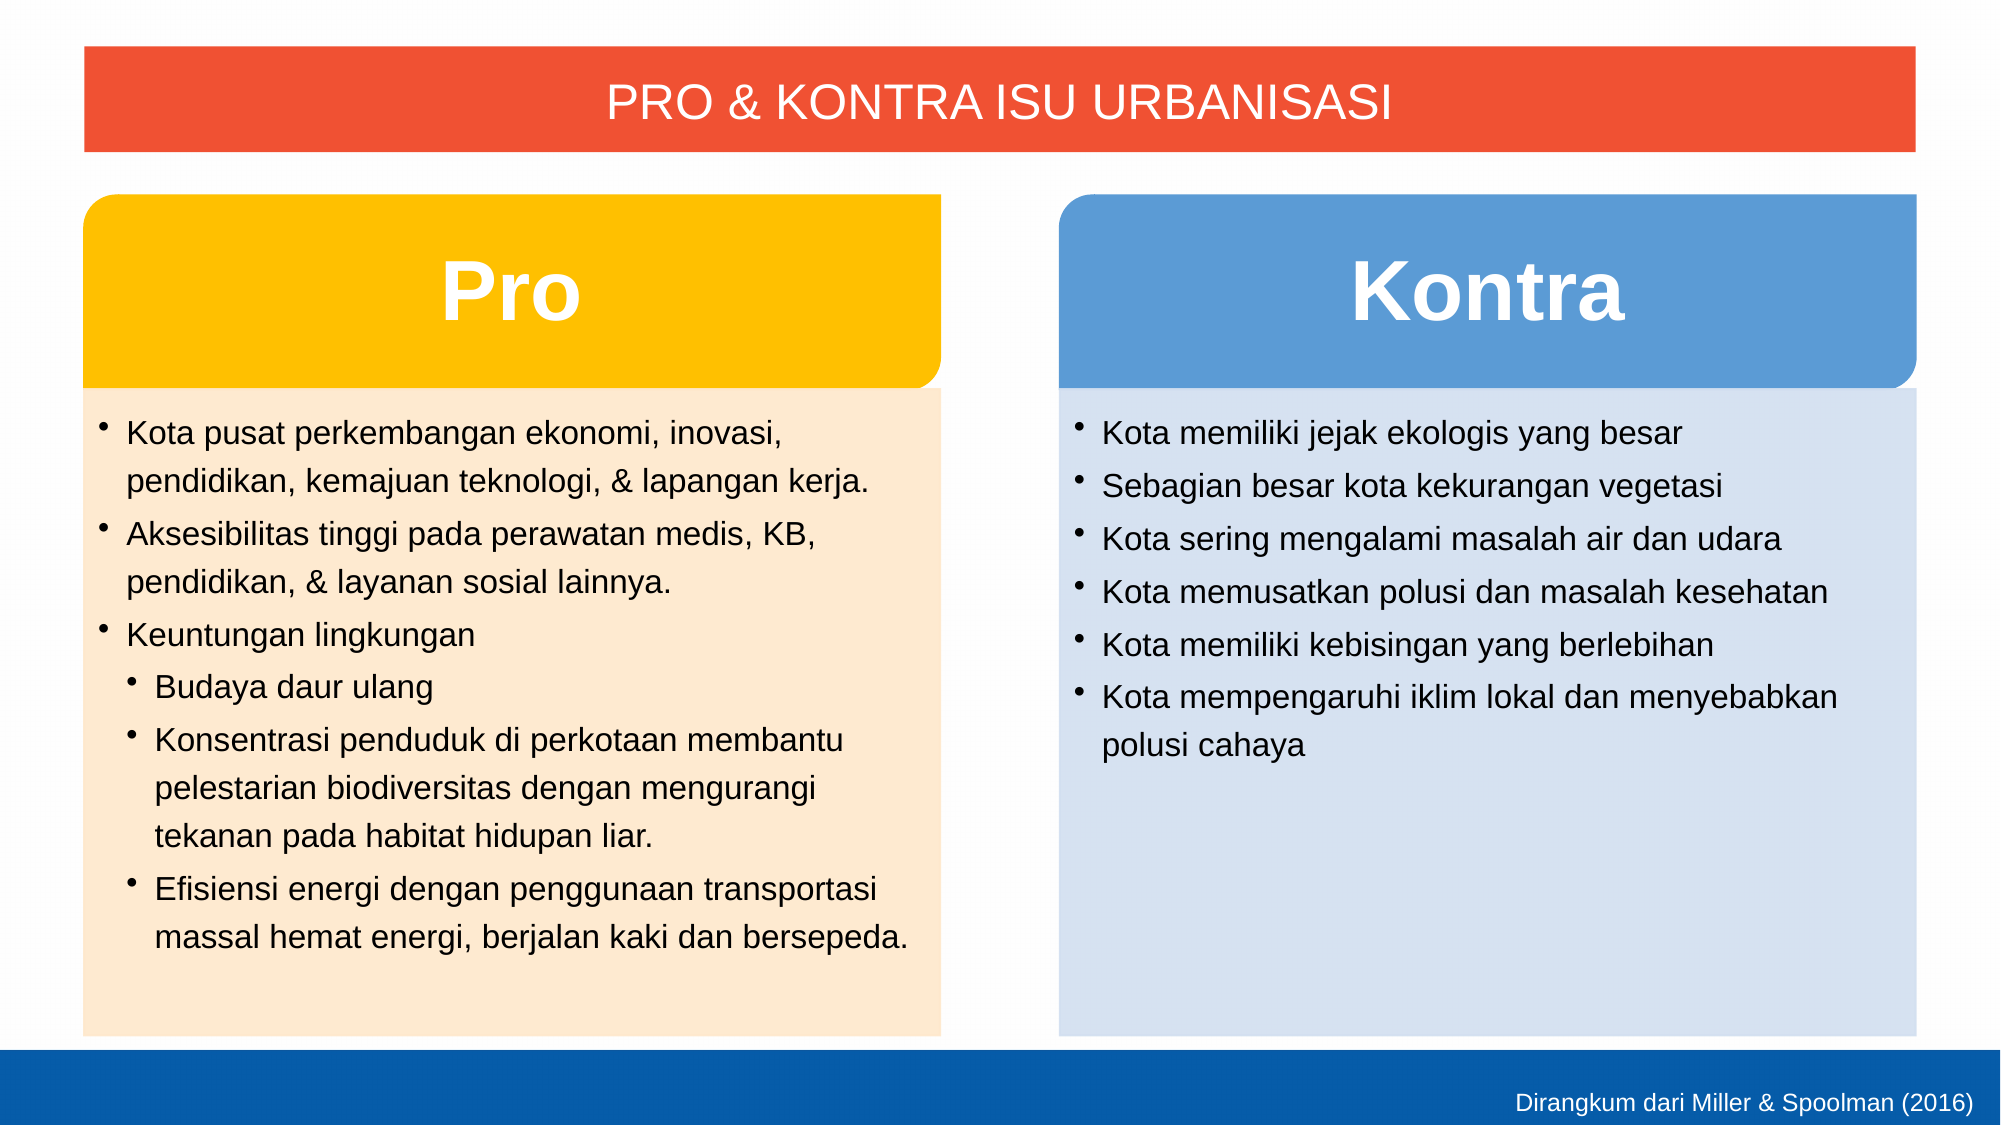

# PRO & KONTRA ISU URBANISASI
Pro
Kota pusat perkembangan ekonomi, inovasi, pendidikan, kemajuan teknologi, & lapangan kerja.
Aksesibilitas tinggi pada perawatan medis, KB, pendidikan, & layanan sosial lainnya.
Keuntungan lingkungan
Budaya daur ulang
Konsentrasi penduduk di perkotaan membantu pelestarian biodiversitas dengan mengurangi tekanan pada habitat hidupan liar.
Efisiensi energi dengan penggunaan transportasi massal hemat energi, berjalan kaki dan bersepeda.
Kontra
Kota memiliki jejak ekologis yang besar
Sebagian besar kota kekurangan vegetasi
Kota sering mengalami masalah air dan udara
Kota memusatkan polusi dan masalah kesehatan
Kota memiliki kebisingan yang berlebihan
Kota mempengaruhi iklim lokal dan menyebabkan polusi cahaya
Dirangkum dari Miller & Spoolman (2016)